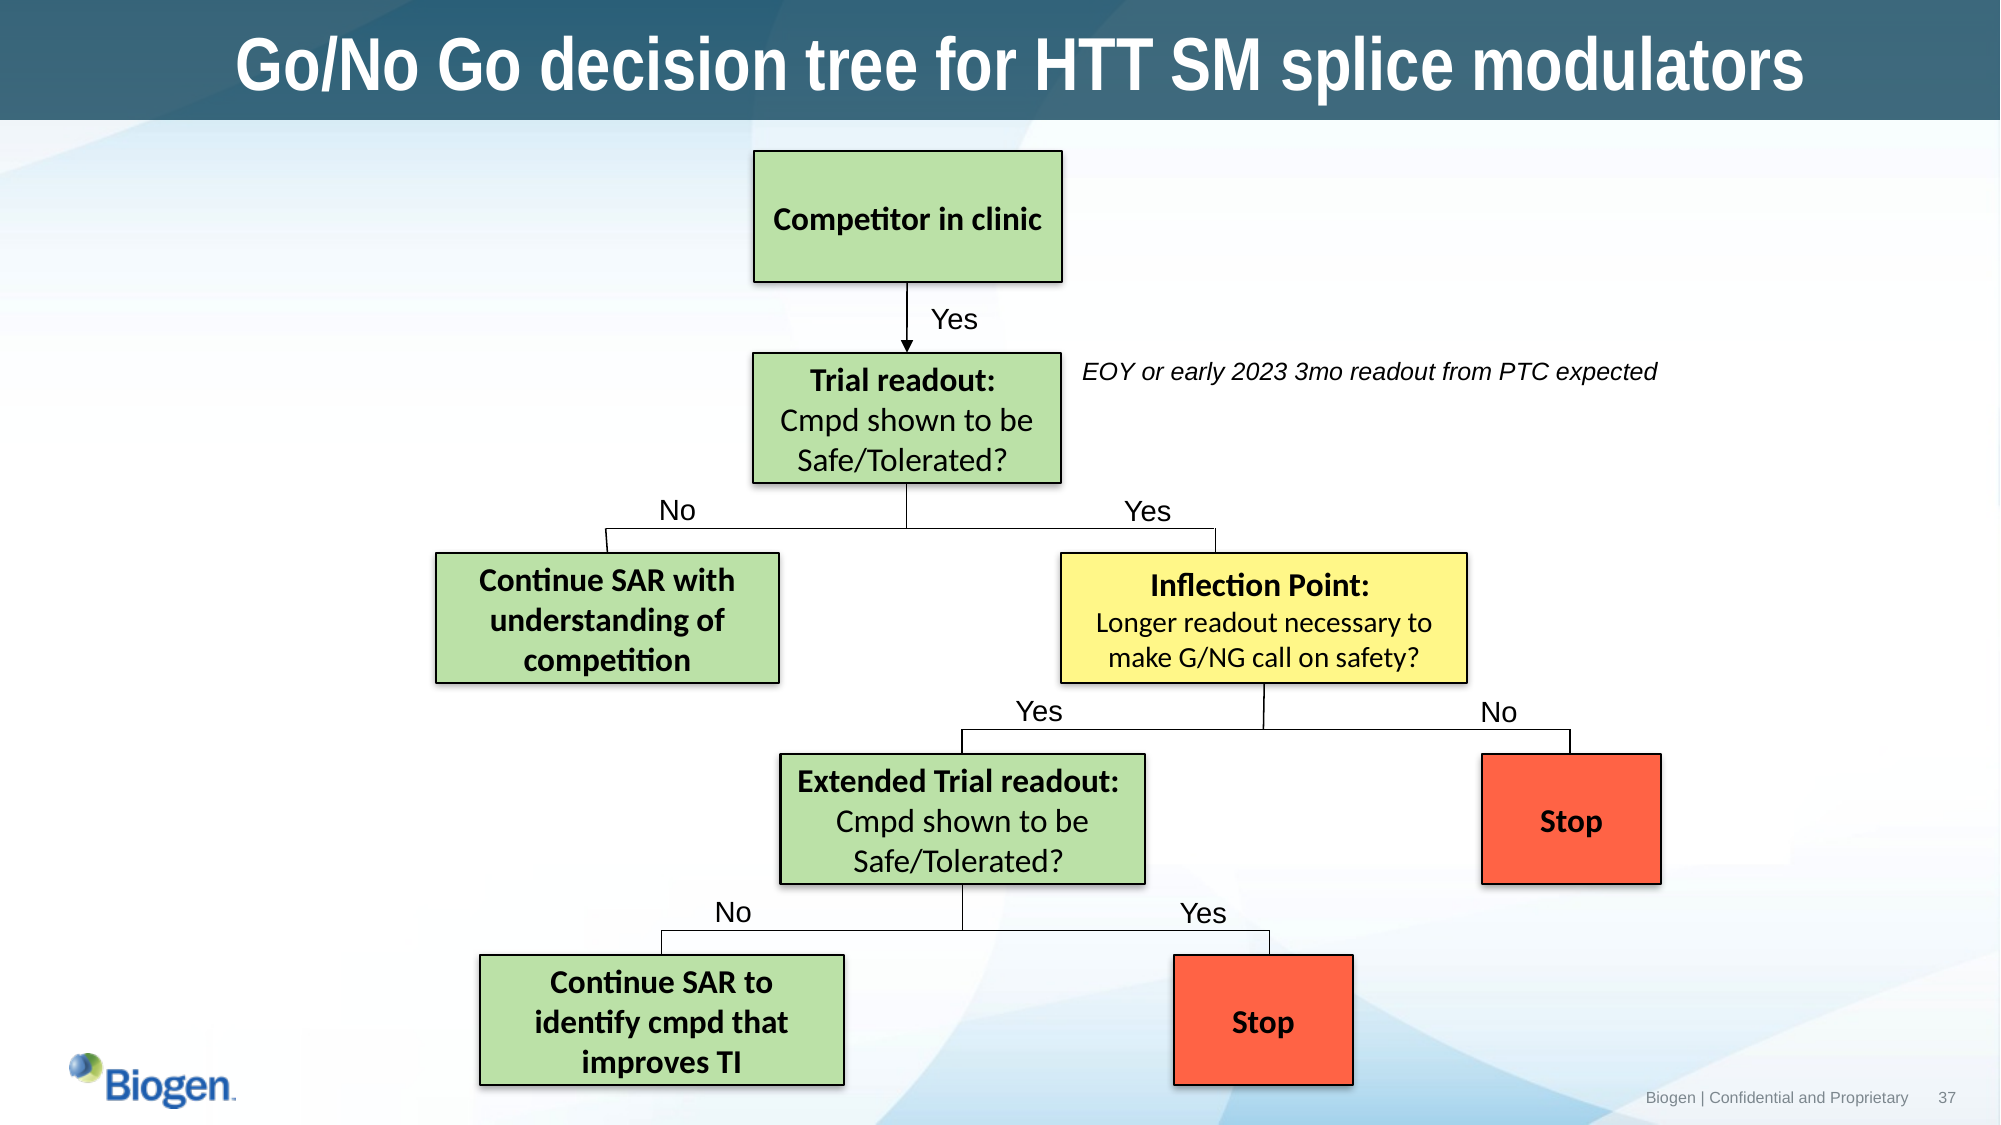

Go/No Go decision tree for HTT SM splice modulators
Competitor in clinic
Yes
EOY or early 2023 3mo readout from PTC expected
Trial readout:
Cmpd shown to be
Safe/Tolerated?
No
Yes
Continue SAR with understanding of competition
Inflection Point:
Longer readout necessary to make G/NG call on safety?
Yes
No
Extended Trial readout:
Cmpd shown to be
Safe/Tolerated?
Stop
No
Yes
Continue SAR to identify cmpd that improves TI
Stop